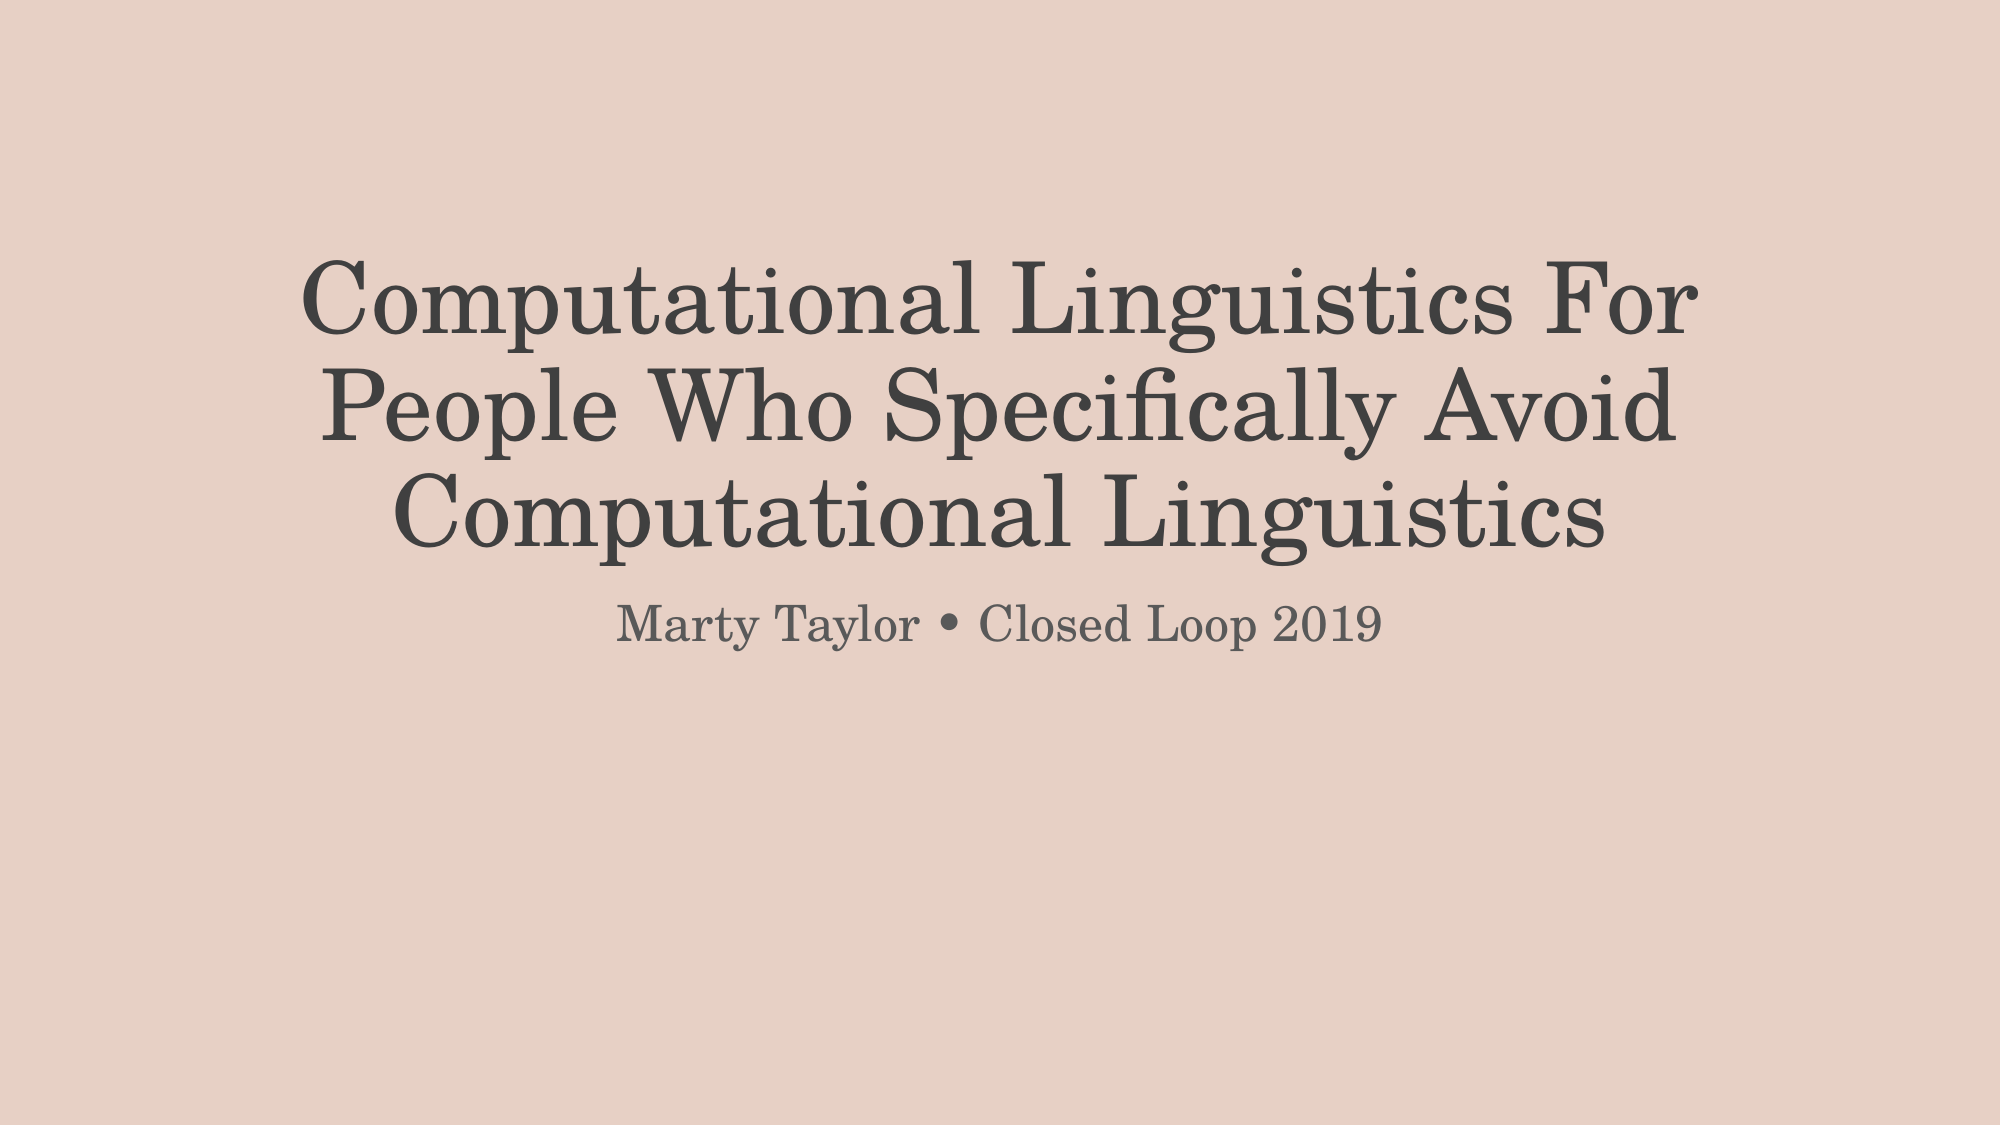

# Computational Linguistics For People Who Specifically Avoid Computational Linguistics
Marty Taylor • Closed Loop 2019